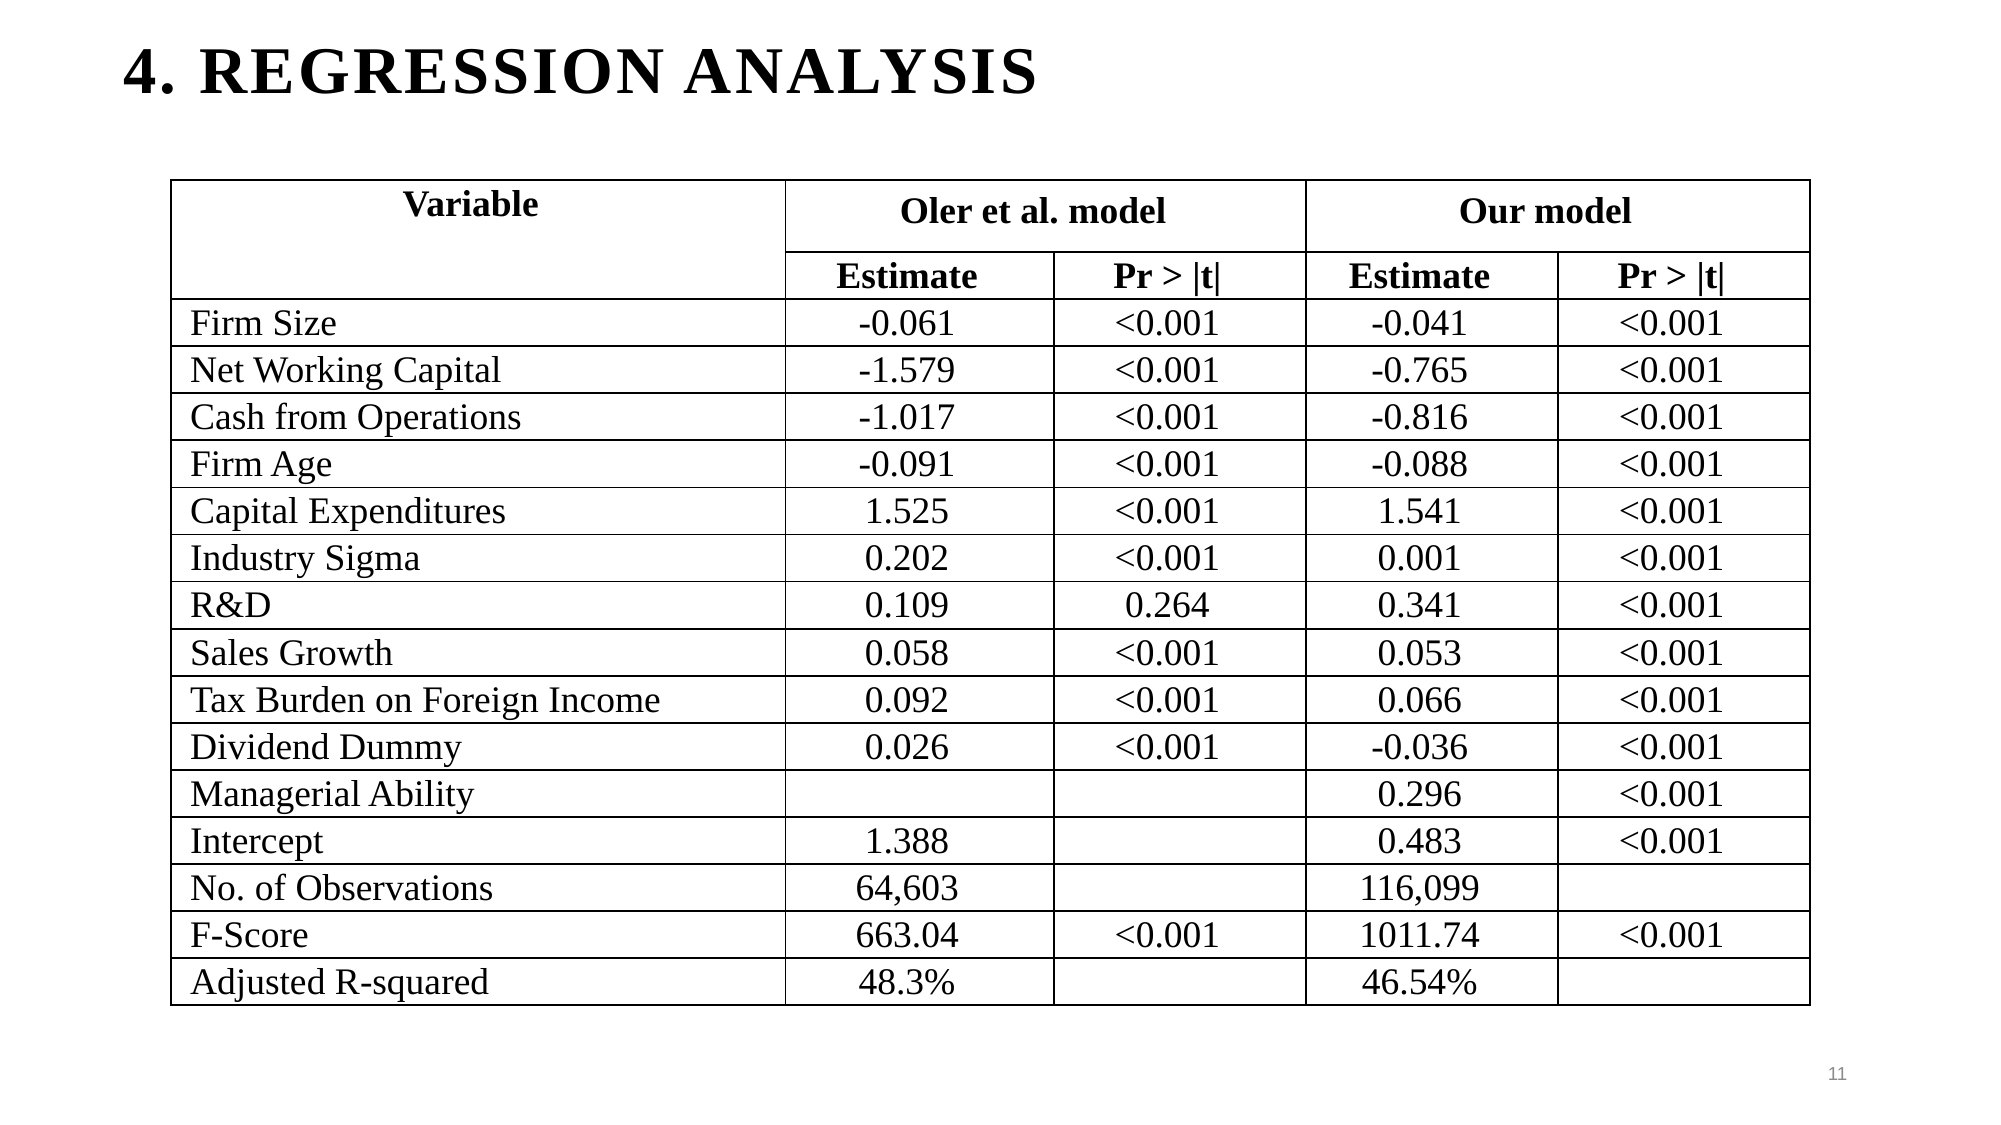

4. Regression Analysis
| Variable | Oler et al. model |  | Our model |  |
| --- | --- | --- | --- | --- |
| Variable | Estimate | Pr > |t| | Estimate | Pr > |t| |
| Firm Size | -0.061 | <0.001 | -0.041 | <0.001 |
| Net Working Capital | -1.579 | <0.001 | -0.765 | <0.001 |
| Cash from Operations | -1.017 | <0.001 | -0.816 | <0.001 |
| Firm Age | -0.091 | <0.001 | -0.088 | <0.001 |
| Capital Expenditures | 1.525 | <0.001 | 1.541 | <0.001 |
| Industry Sigma | 0.202 | <0.001 | 0.001 | <0.001 |
| R&D | 0.109 | 0.264 | 0.341 | <0.001 |
| Sales Growth | 0.058 | <0.001 | 0.053 | <0.001 |
| Tax Burden on Foreign Income | 0.092 | <0.001 | 0.066 | <0.001 |
| Dividend Dummy | 0.026 | <0.001 | -0.036 | <0.001 |
| Managerial Ability |  |  | 0.296 | <0.001 |
| Intercept | 1.388 |  | 0.483 | <0.001 |
| No. of Observations | 64,603 |  | 116,099 |  |
| F-Score | 663.04 | <0.001 | 1011.74 | <0.001 |
| Adjusted R-squared | 48.3% |  | 46.54% |  |
11